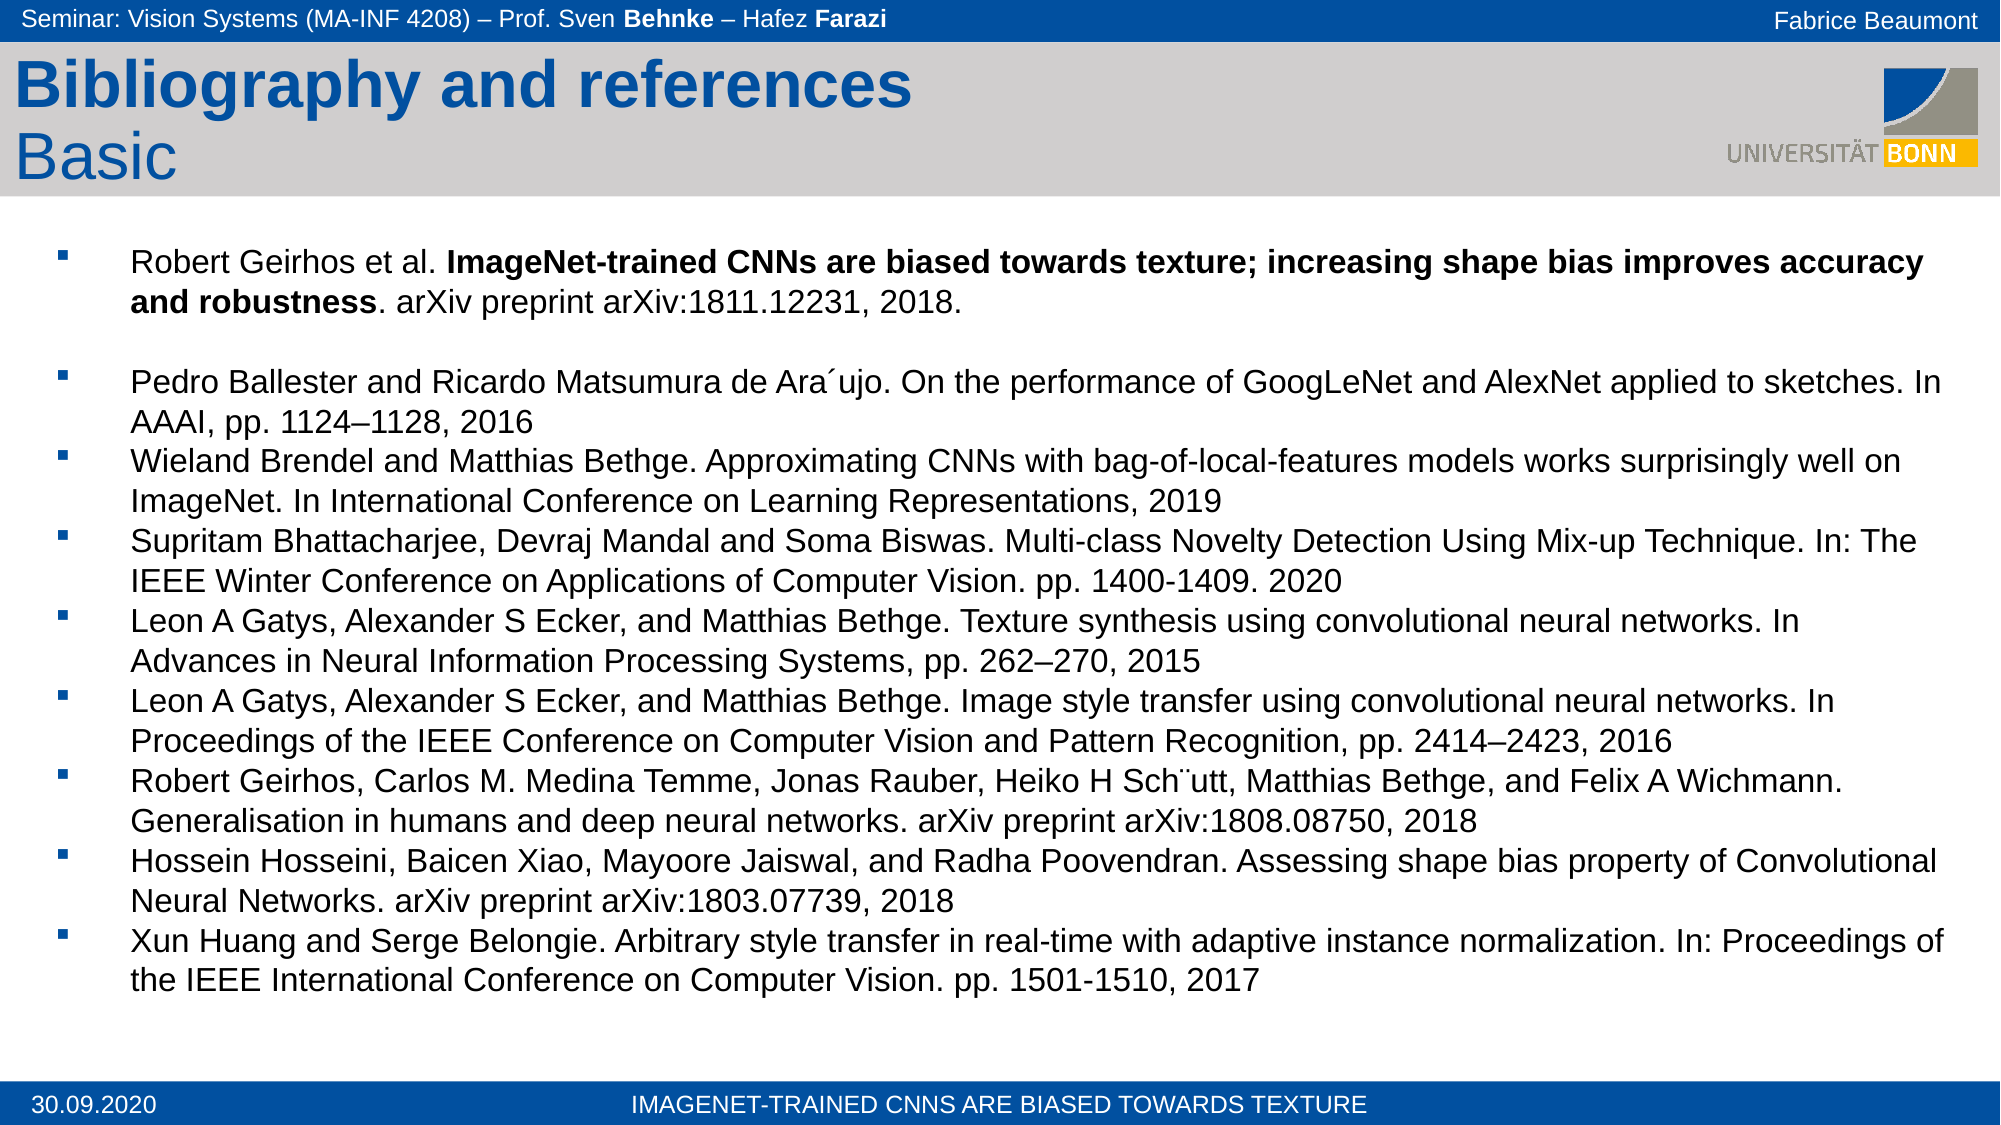

Bibliography and references
Basic
Robert Geirhos et al. ImageNet-trained CNNs are biased towards texture; increasing shape bias improves accuracy and robustness. arXiv preprint arXiv:1811.12231, 2018.

Pedro Ballester and Ricardo Matsumura de Ara´ujo. On the performance of GoogLeNet and AlexNet applied to sketches. In AAAI, pp. 1124–1128, 2016
Wieland Brendel and Matthias Bethge. Approximating CNNs with bag-of-local-features models works surprisingly well on ImageNet. In International Conference on Learning Representations, 2019
Supritam Bhattacharjee, Devraj Mandal and Soma Biswas. Multi-class Novelty Detection Using Mix-up Technique. In: The IEEE Winter Conference on Applications of Computer Vision. pp. 1400-1409. 2020
Leon A Gatys, Alexander S Ecker, and Matthias Bethge. Texture synthesis using convolutional neural networks. In Advances in Neural Information Processing Systems, pp. 262–270, 2015
Leon A Gatys, Alexander S Ecker, and Matthias Bethge. Image style transfer using convolutional neural networks. In Proceedings of the IEEE Conference on Computer Vision and Pattern Recognition, pp. 2414–2423, 2016
Robert Geirhos, Carlos M. Medina Temme, Jonas Rauber, Heiko H Sch¨utt, Matthias Bethge, and Felix A Wichmann. Generalisation in humans and deep neural networks. arXiv preprint arXiv:1808.08750, 2018
Hossein Hosseini, Baicen Xiao, Mayoore Jaiswal, and Radha Poovendran. Assessing shape bias property of Convolutional Neural Networks. arXiv preprint arXiv:1803.07739, 2018
Xun Huang and Serge Belongie. Arbitrary style transfer in real-time with adaptive instance normalization. In: Proceedings of the IEEE International Conference on Computer Vision. pp. 1501-1510, 2017